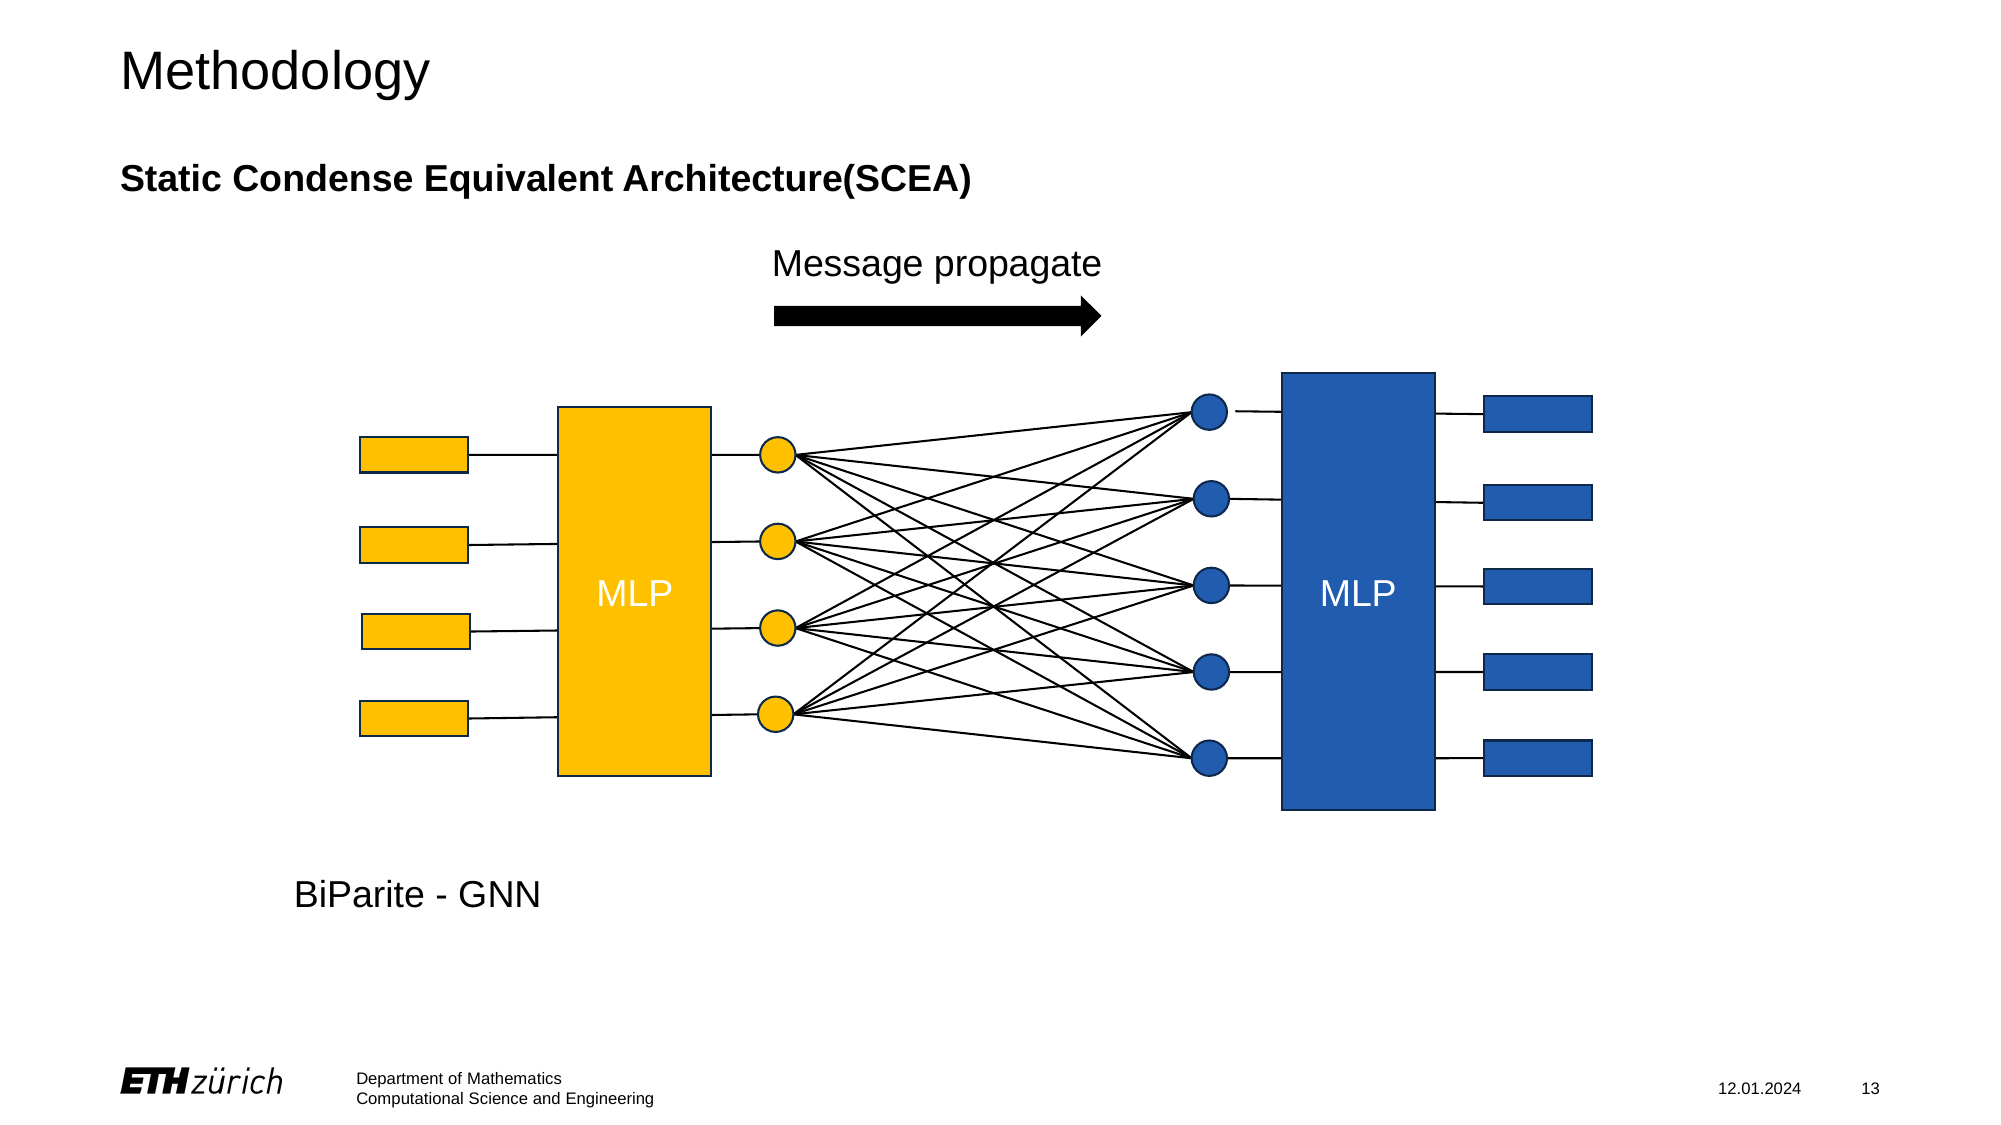

# Methodology
Static Condense Equivalent Architecture(SCEA)
Message propagate

MLP

MLP

BiParite - GNN
Department of Mathematics
Computational Science and Engineering
12.01.2024
13